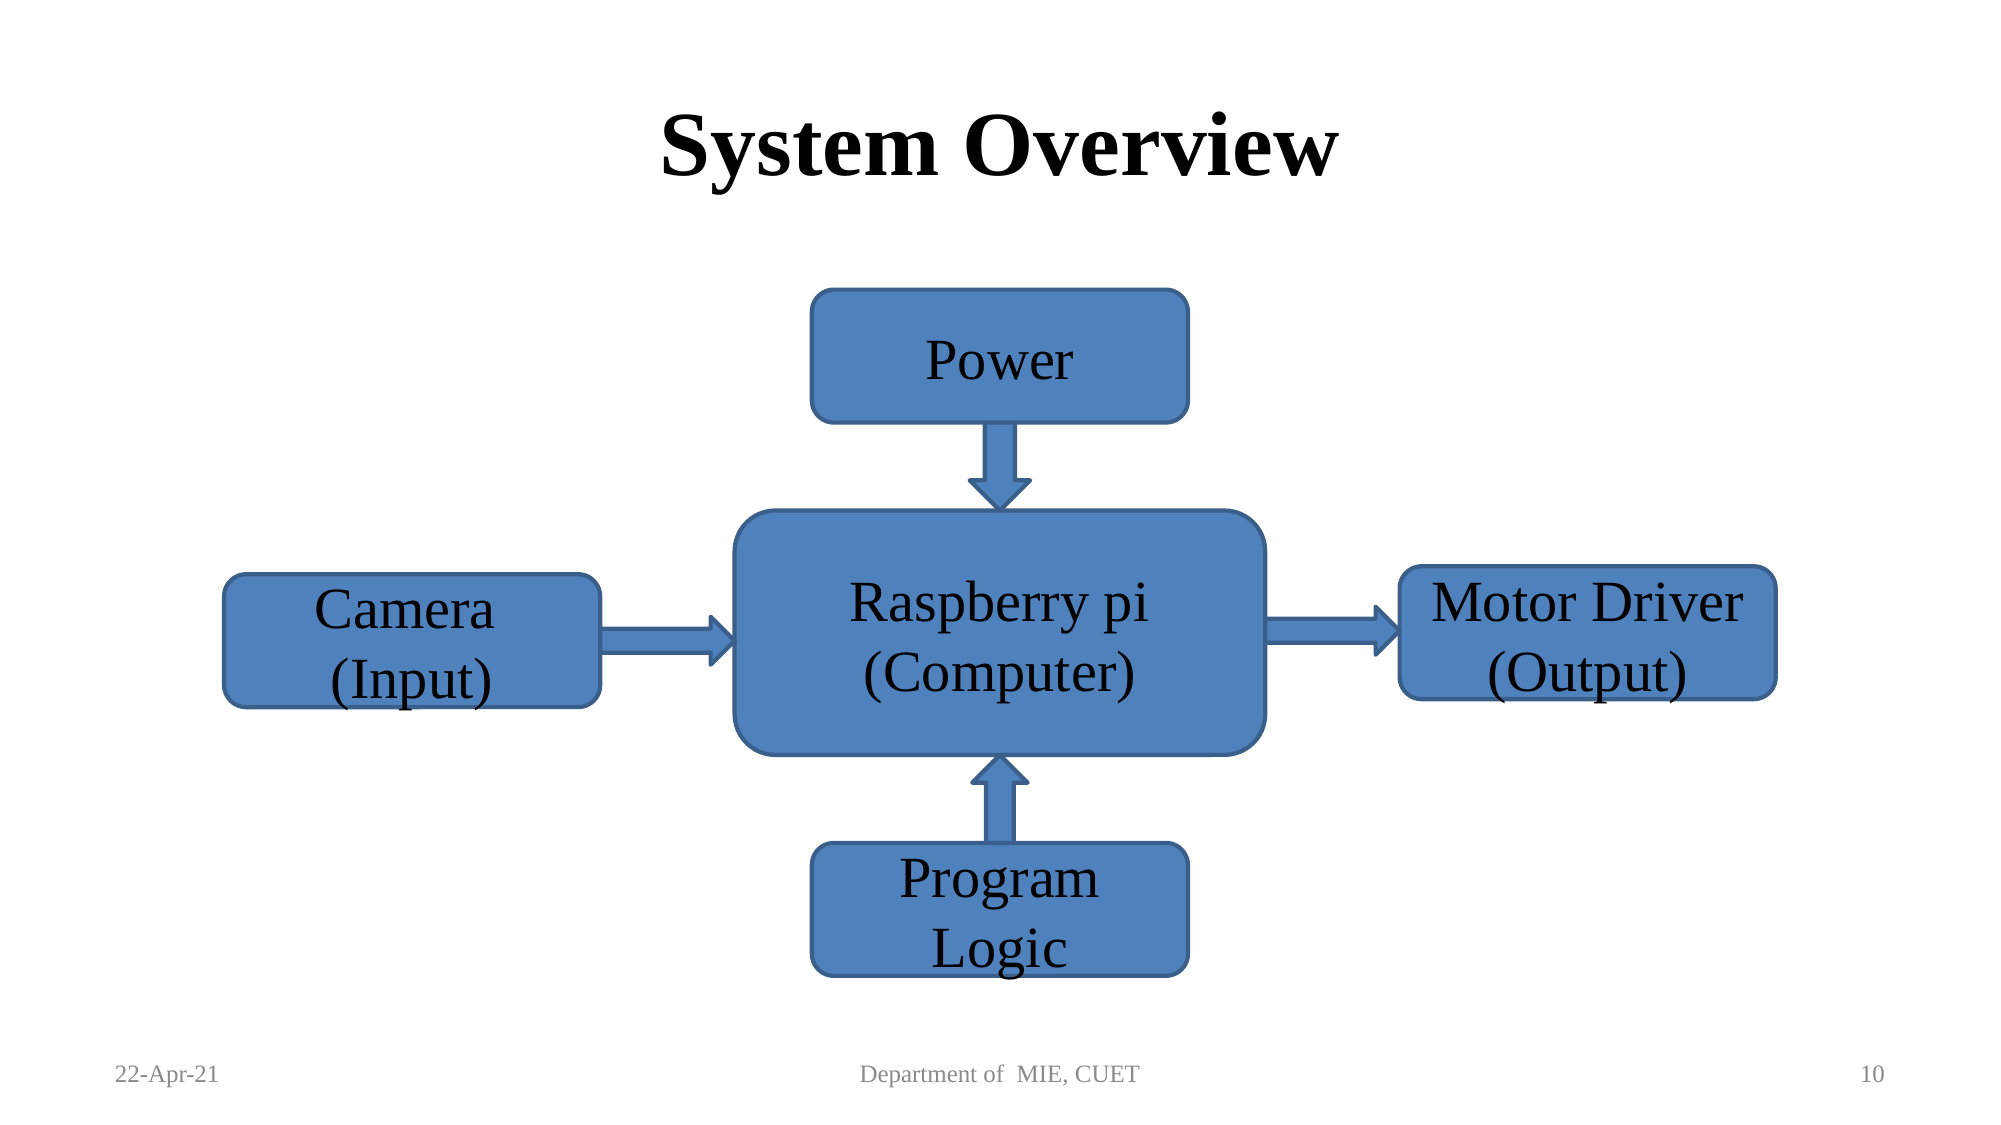

# System Overview

Power

Raspberry pi
(Computer)
Motor Driver
(Output)
Camera
(Input)

Program Logic
22-Apr-21
Department of  MIE, CUET
10